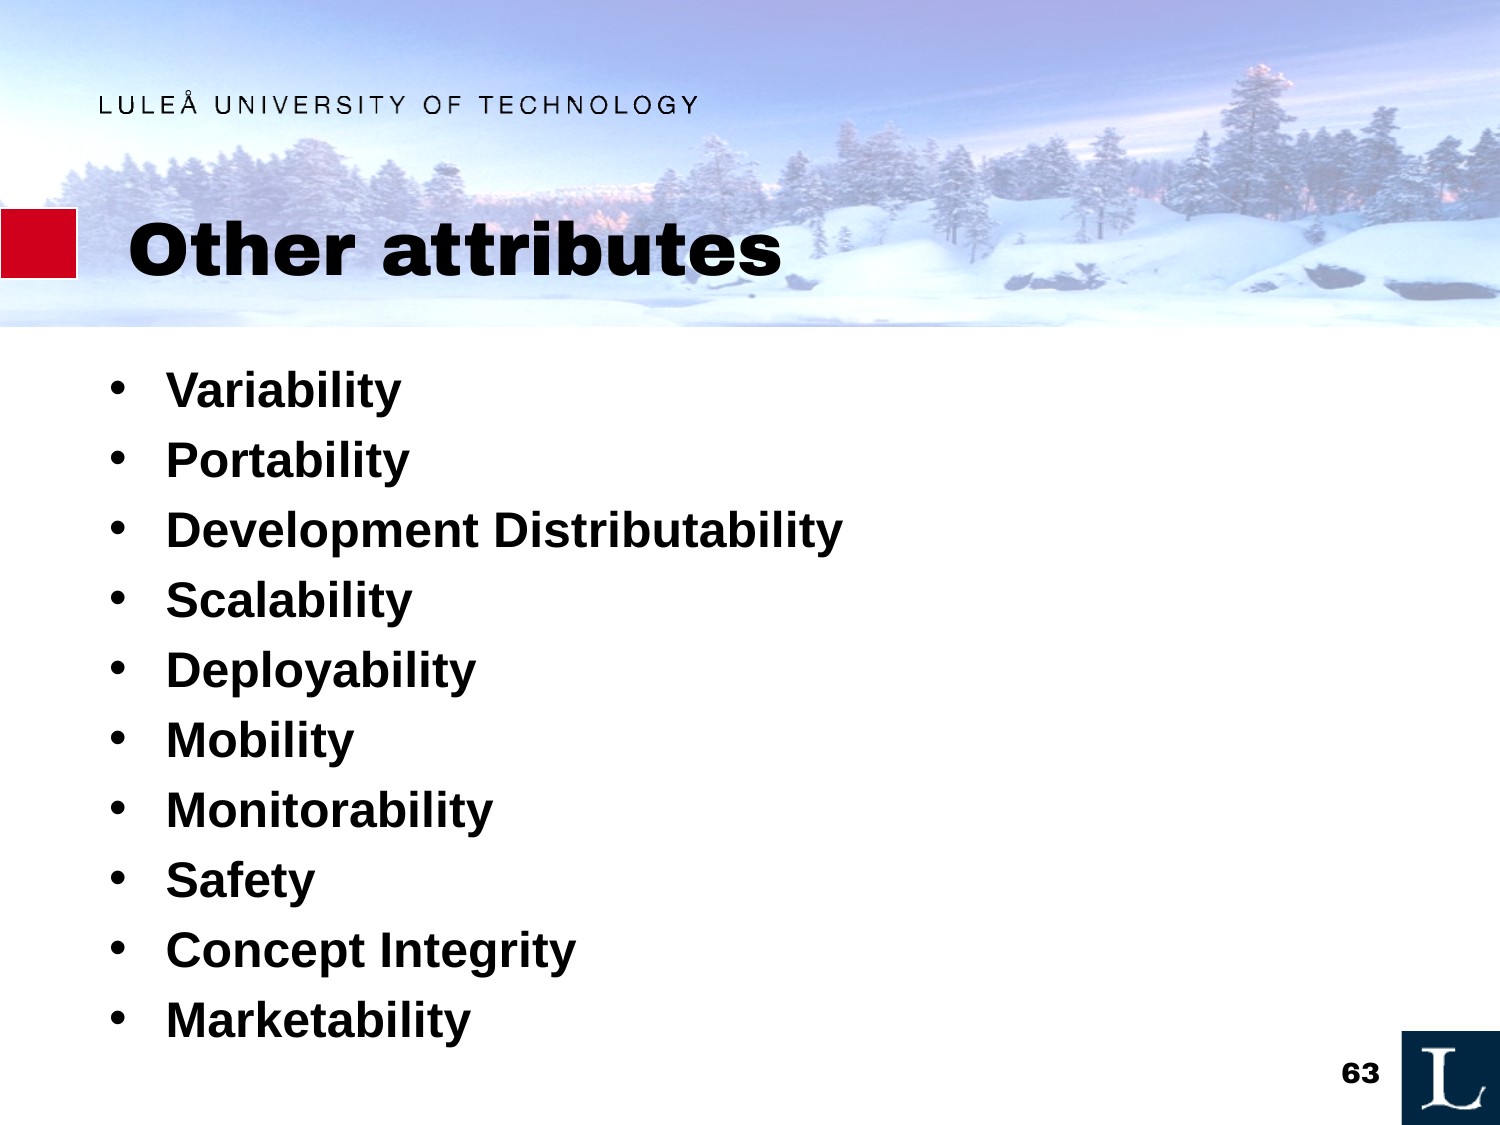

# Other attributes
Variability
Portability
Development Distributability
Scalability
Deployability
Mobility
Monitorability
Safety
Concept Integrity
Marketability

63